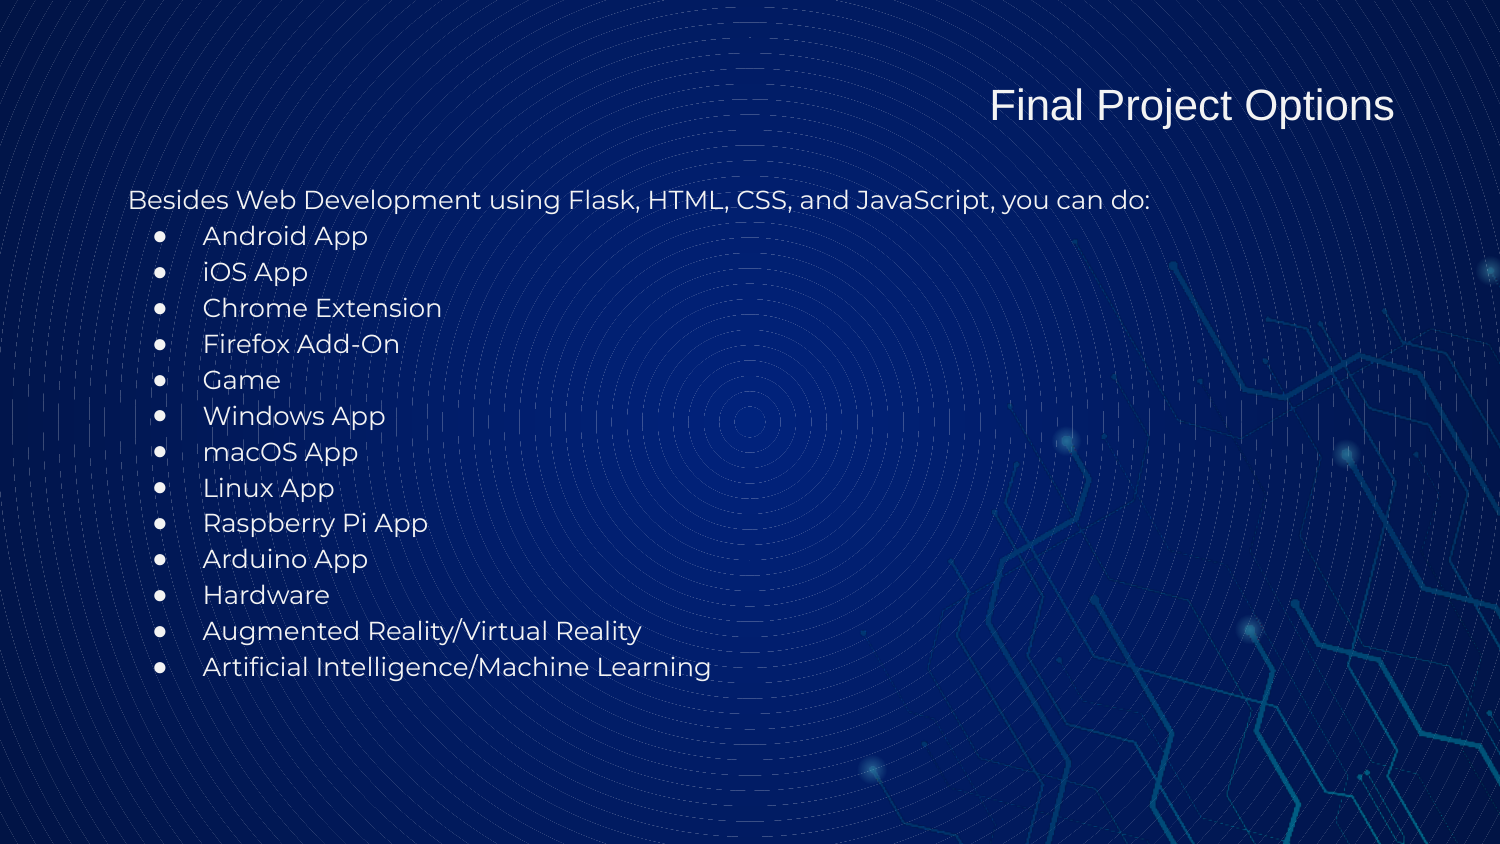

# Final Project Options
Besides Web Development using Flask, HTML, CSS, and JavaScript, you can do:
Android App
iOS App
Chrome Extension
Firefox Add-On
Game
Windows App
macOS App
Linux App
Raspberry Pi App
Arduino App
Hardware
Augmented Reality/Virtual Reality
Artificial Intelligence/Machine Learning